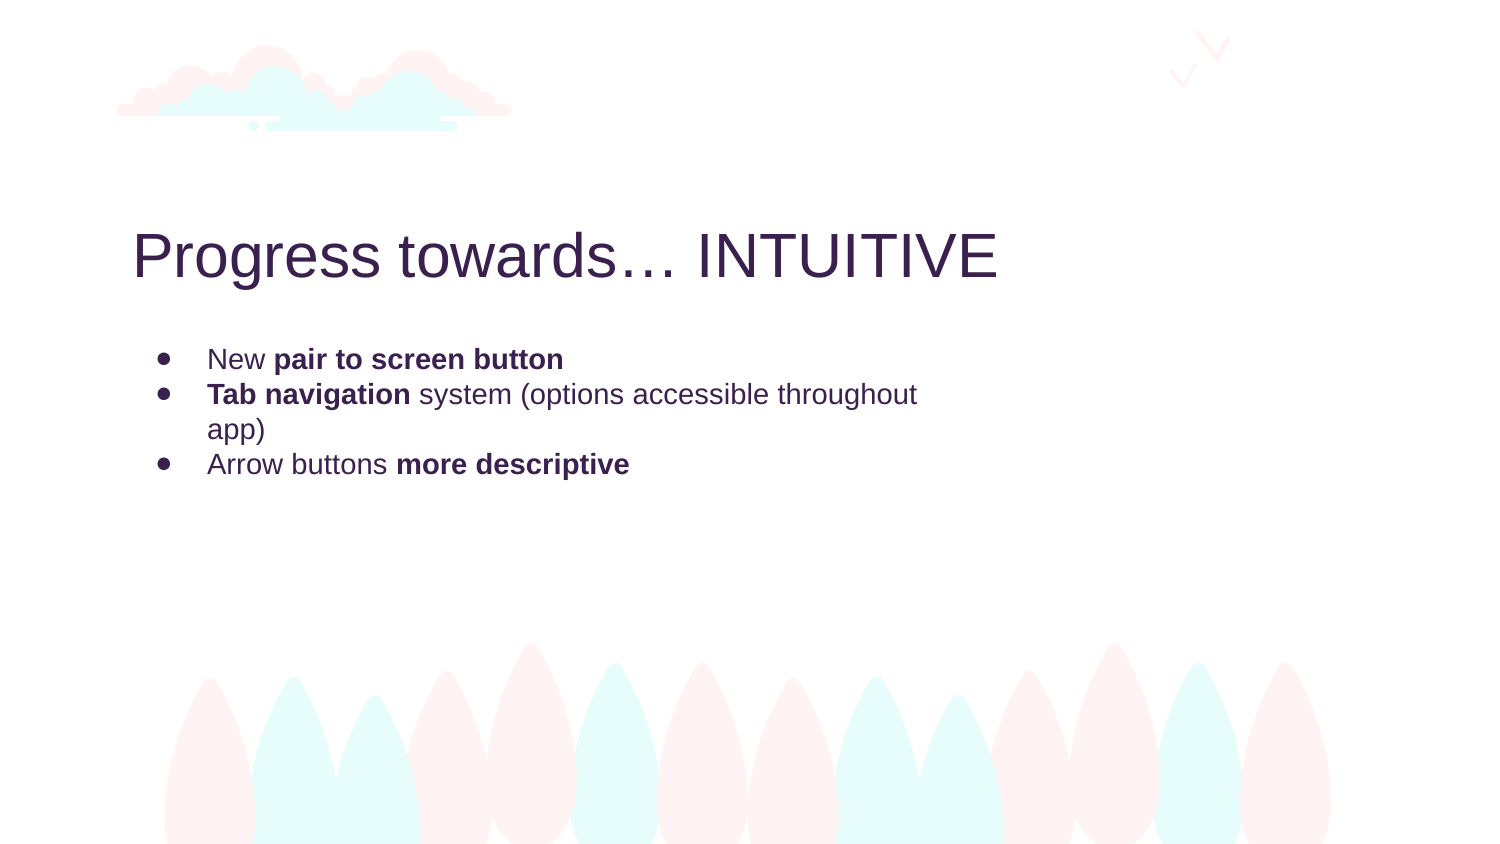

# Progress towards… INTUITIVE
New pair to screen button
Tab navigation system (options accessible throughout app)
Arrow buttons more descriptive